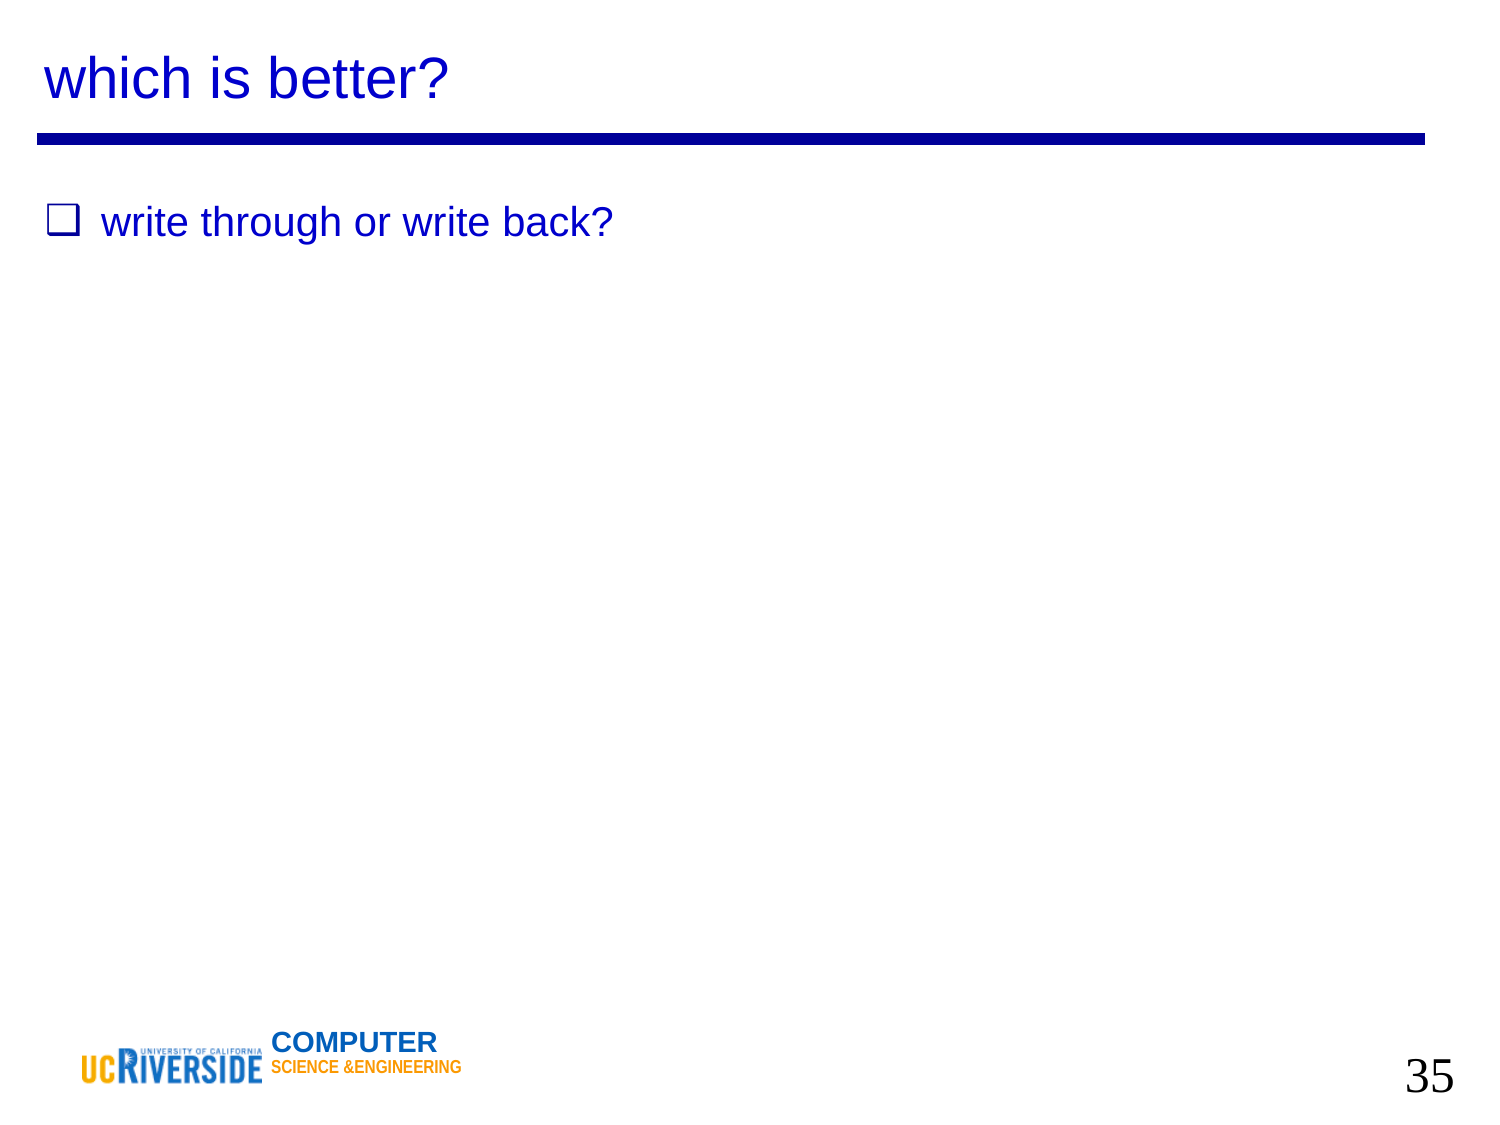

# which is better?
write through or write back?
35